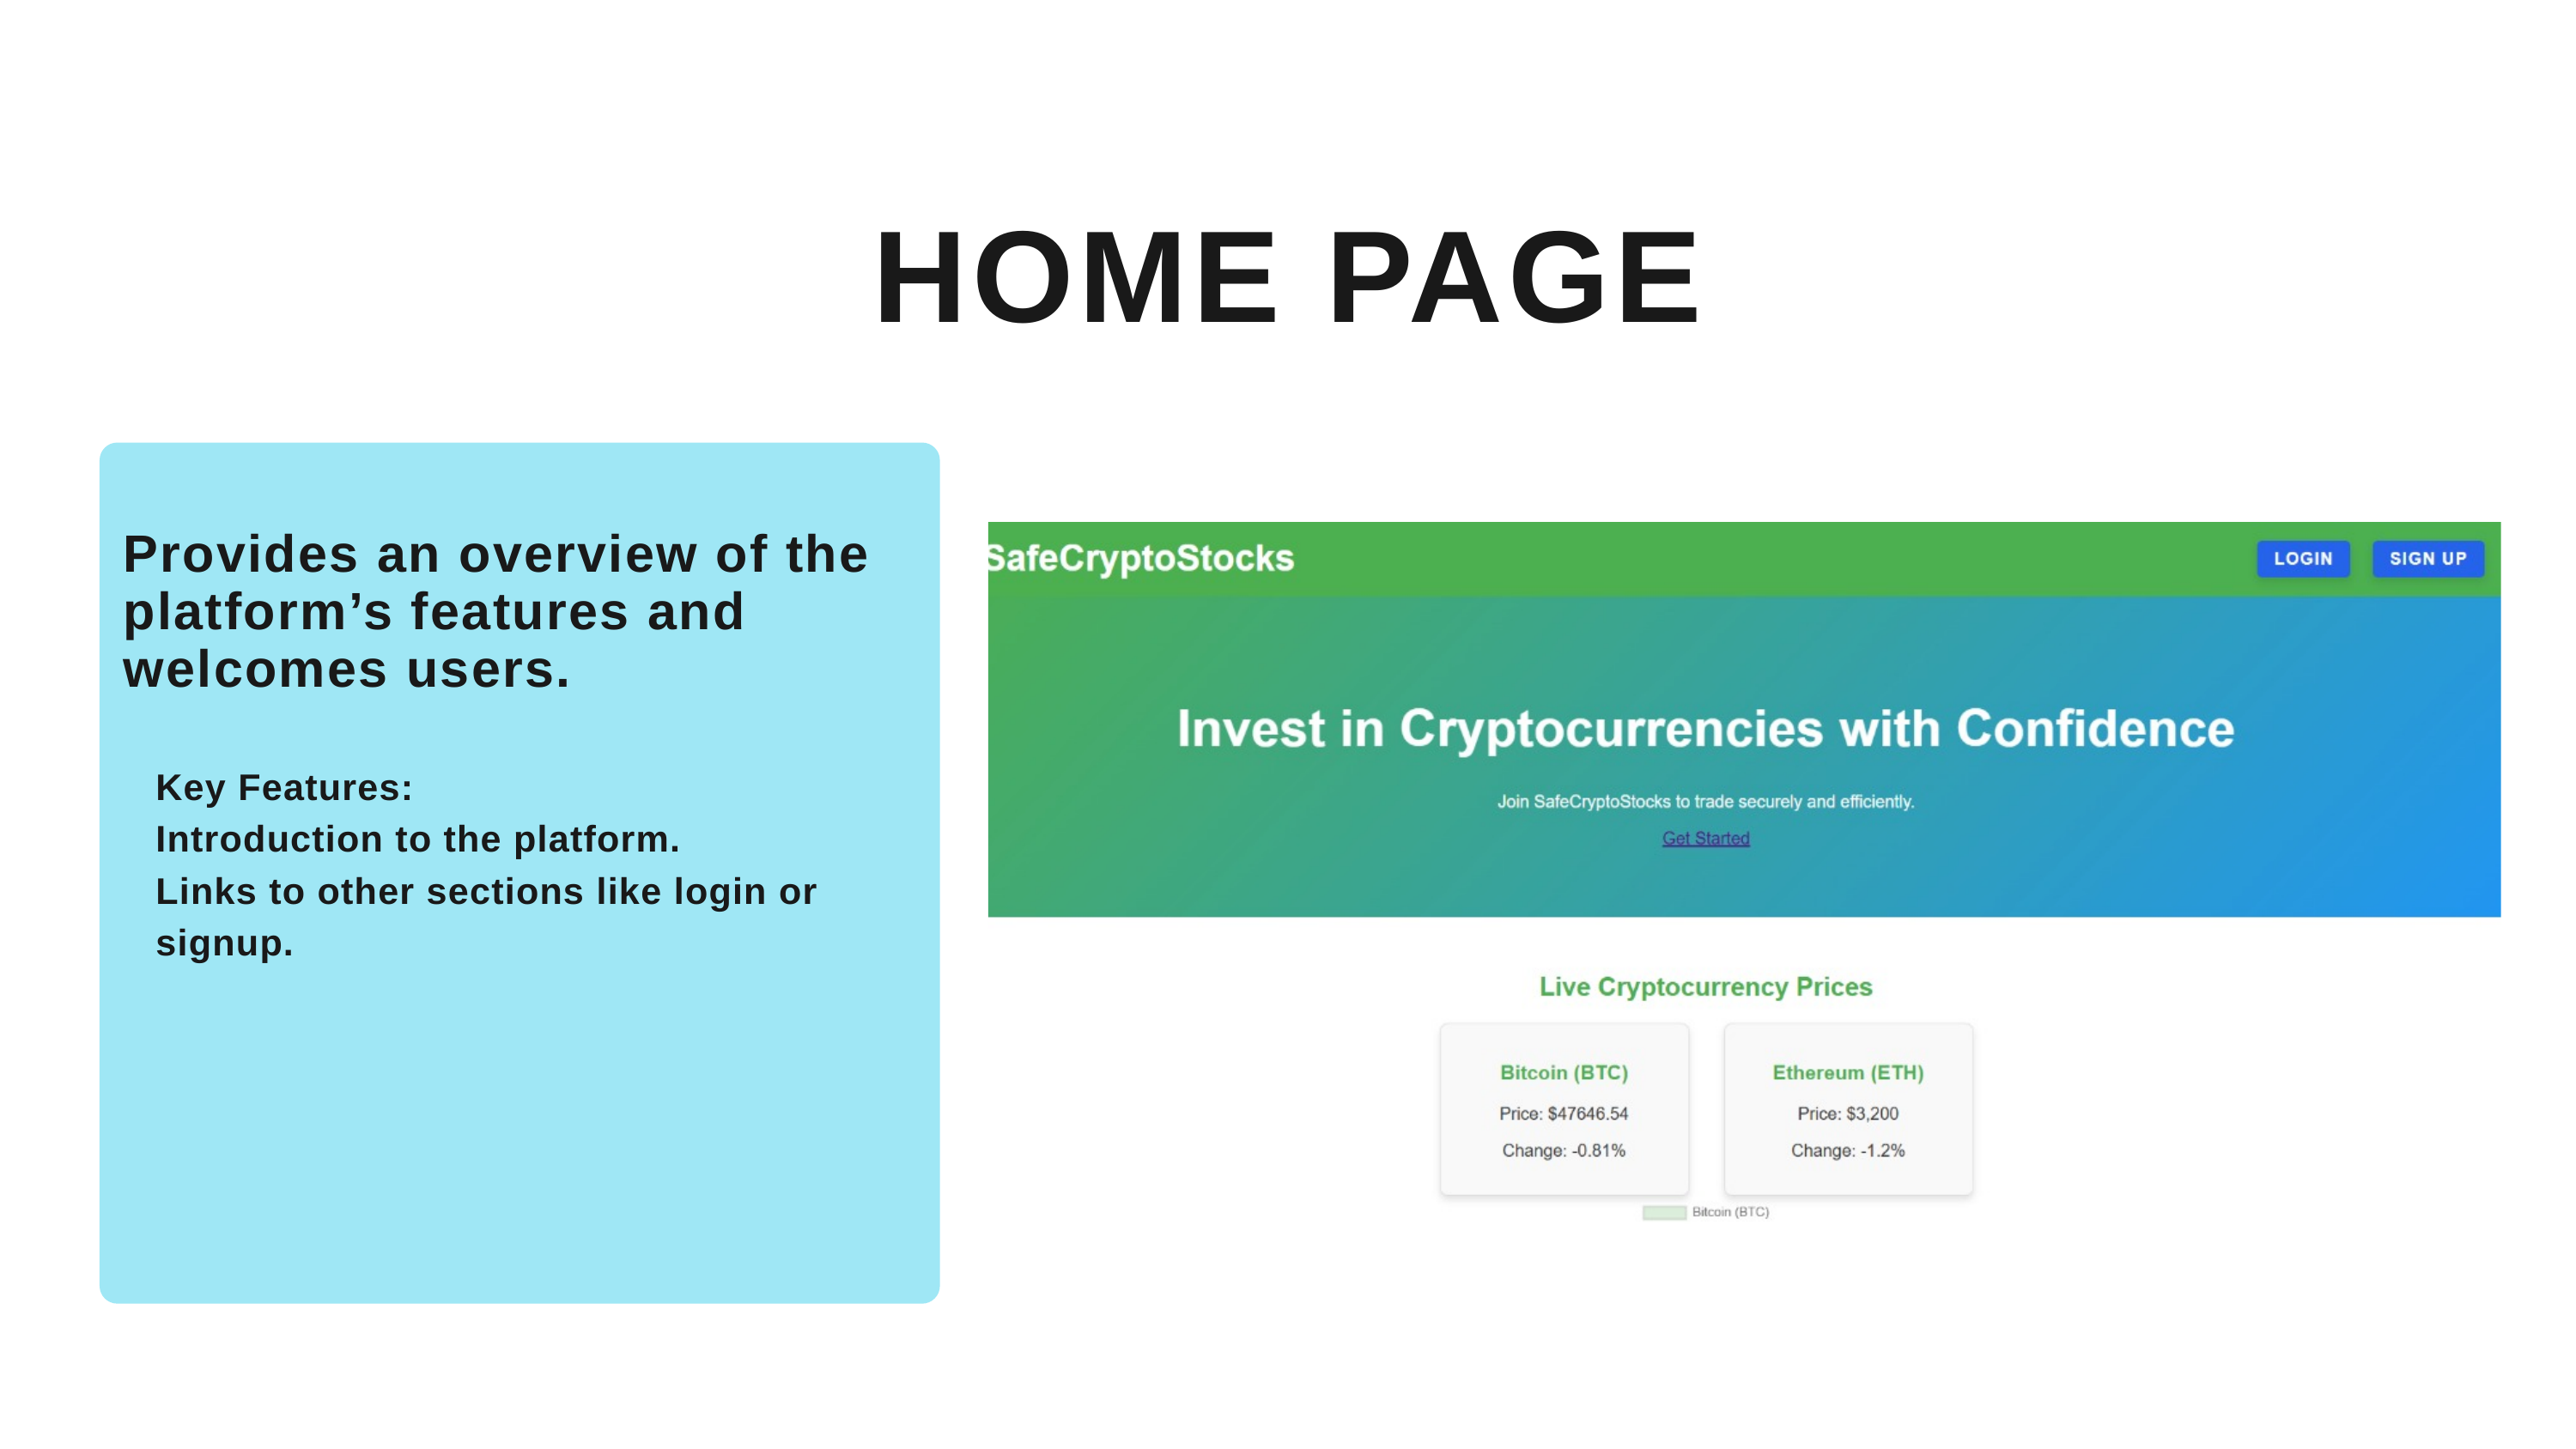

HOME PAGE

Provides an overview of the platform’s features and welcomes users.
Key Features:
Introduction to the platform.
Links to other sections like login or signup.